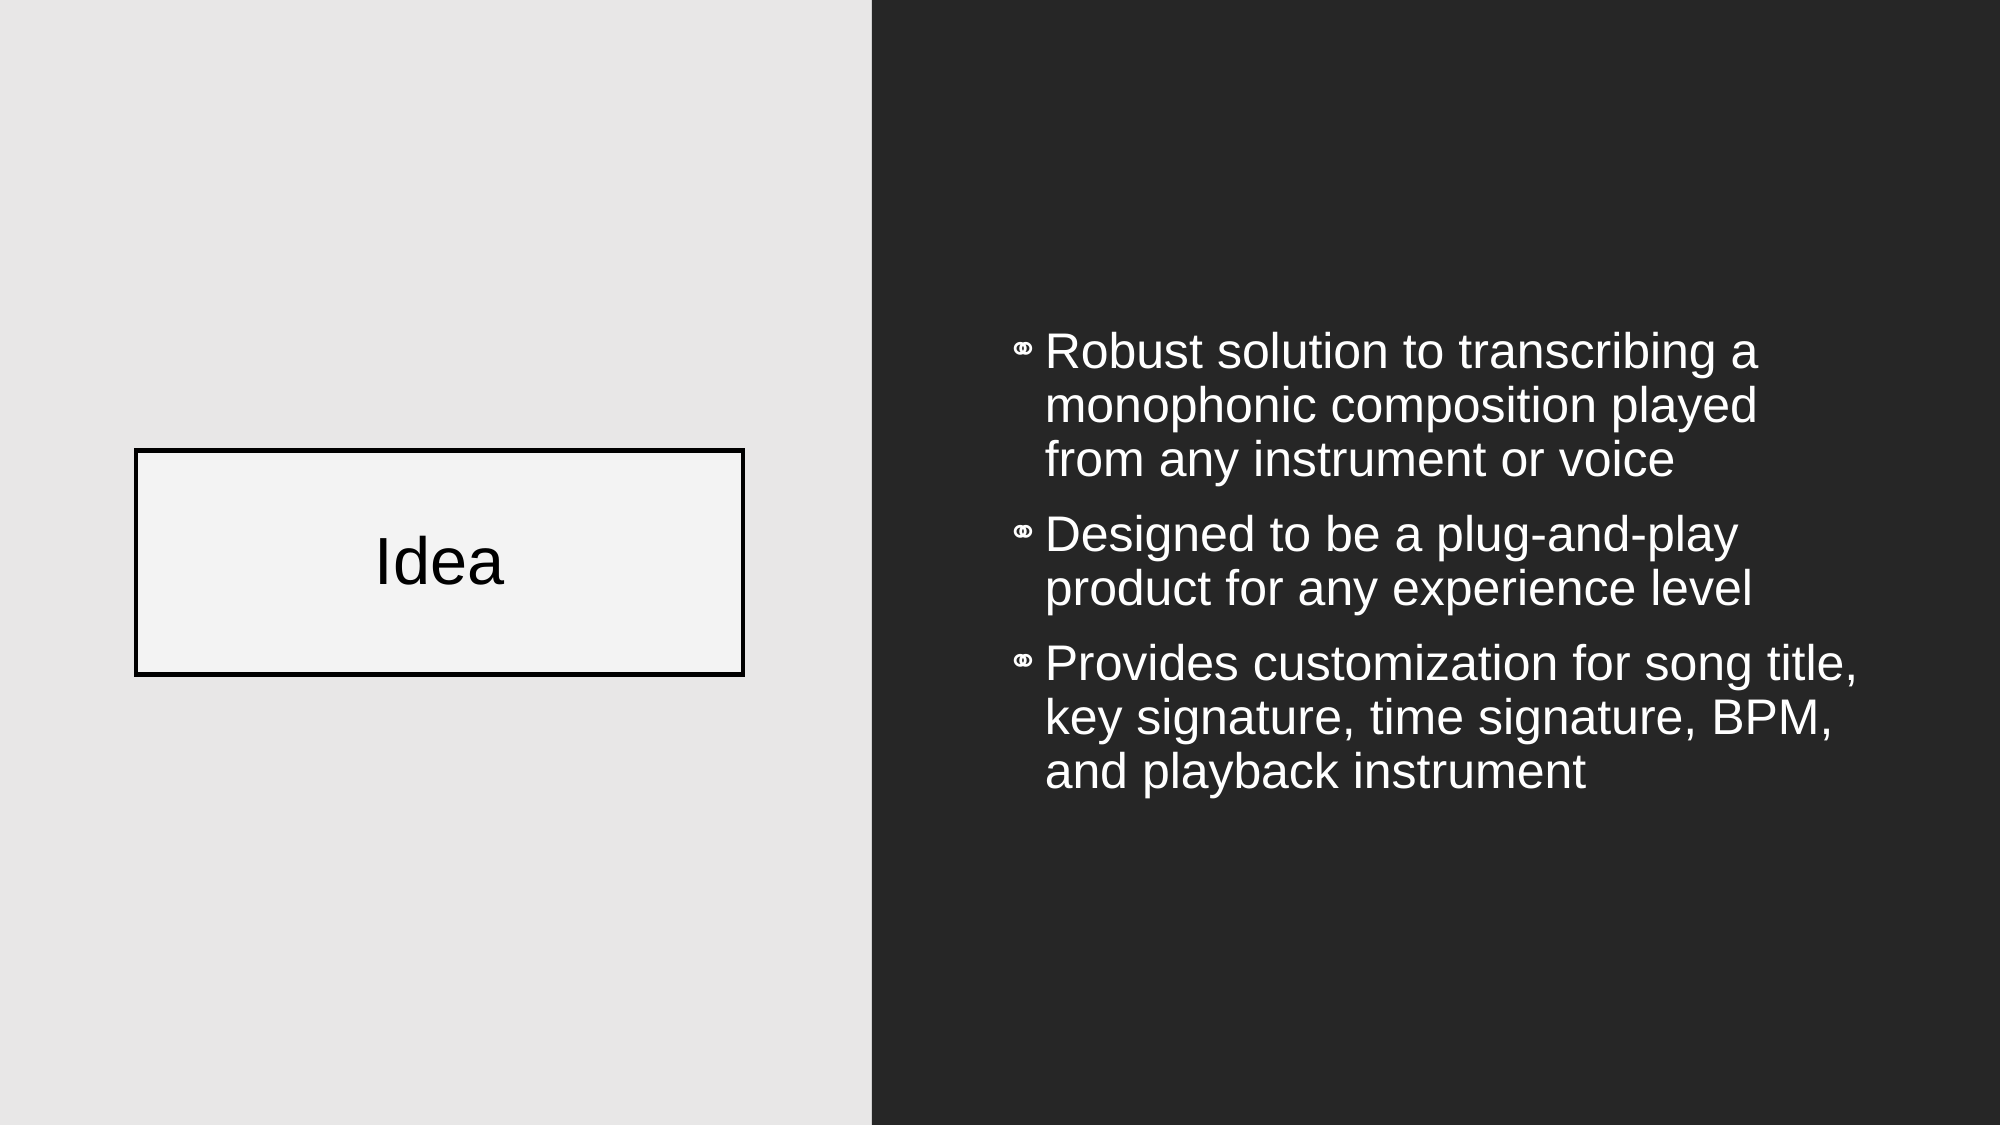

Robust solution to transcribing a monophonic composition played from any instrument or voice
Designed to be a plug-and-play product for any experience level
Provides customization for song title, key signature, time signature, BPM, and playback instrument
# Idea